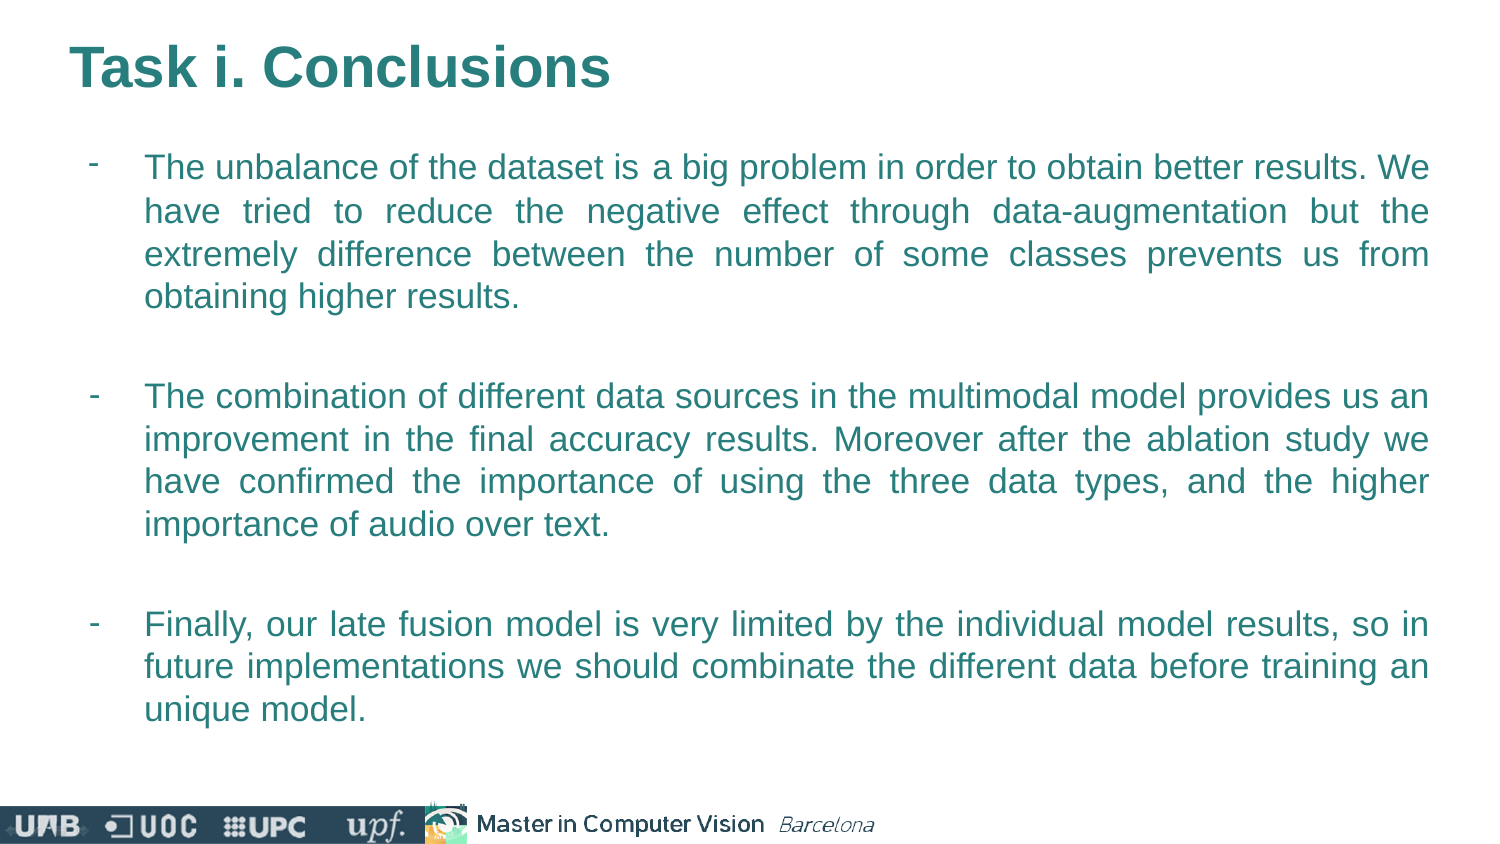

# Task i. Conclusions
The unbalance of the dataset is a big problem in order to obtain better results. We have tried to reduce the negative effect through data-augmentation but the extremely difference between the number of some classes prevents us from obtaining higher results.

The combination of different data sources in the multimodal model provides us an improvement in the final accuracy results. Moreover after the ablation study we have confirmed the importance of using the three data types, and the higher importance of audio over text.

Finally, our late fusion model is very limited by the individual model results, so in future implementations we should combinate the different data before training an unique model.